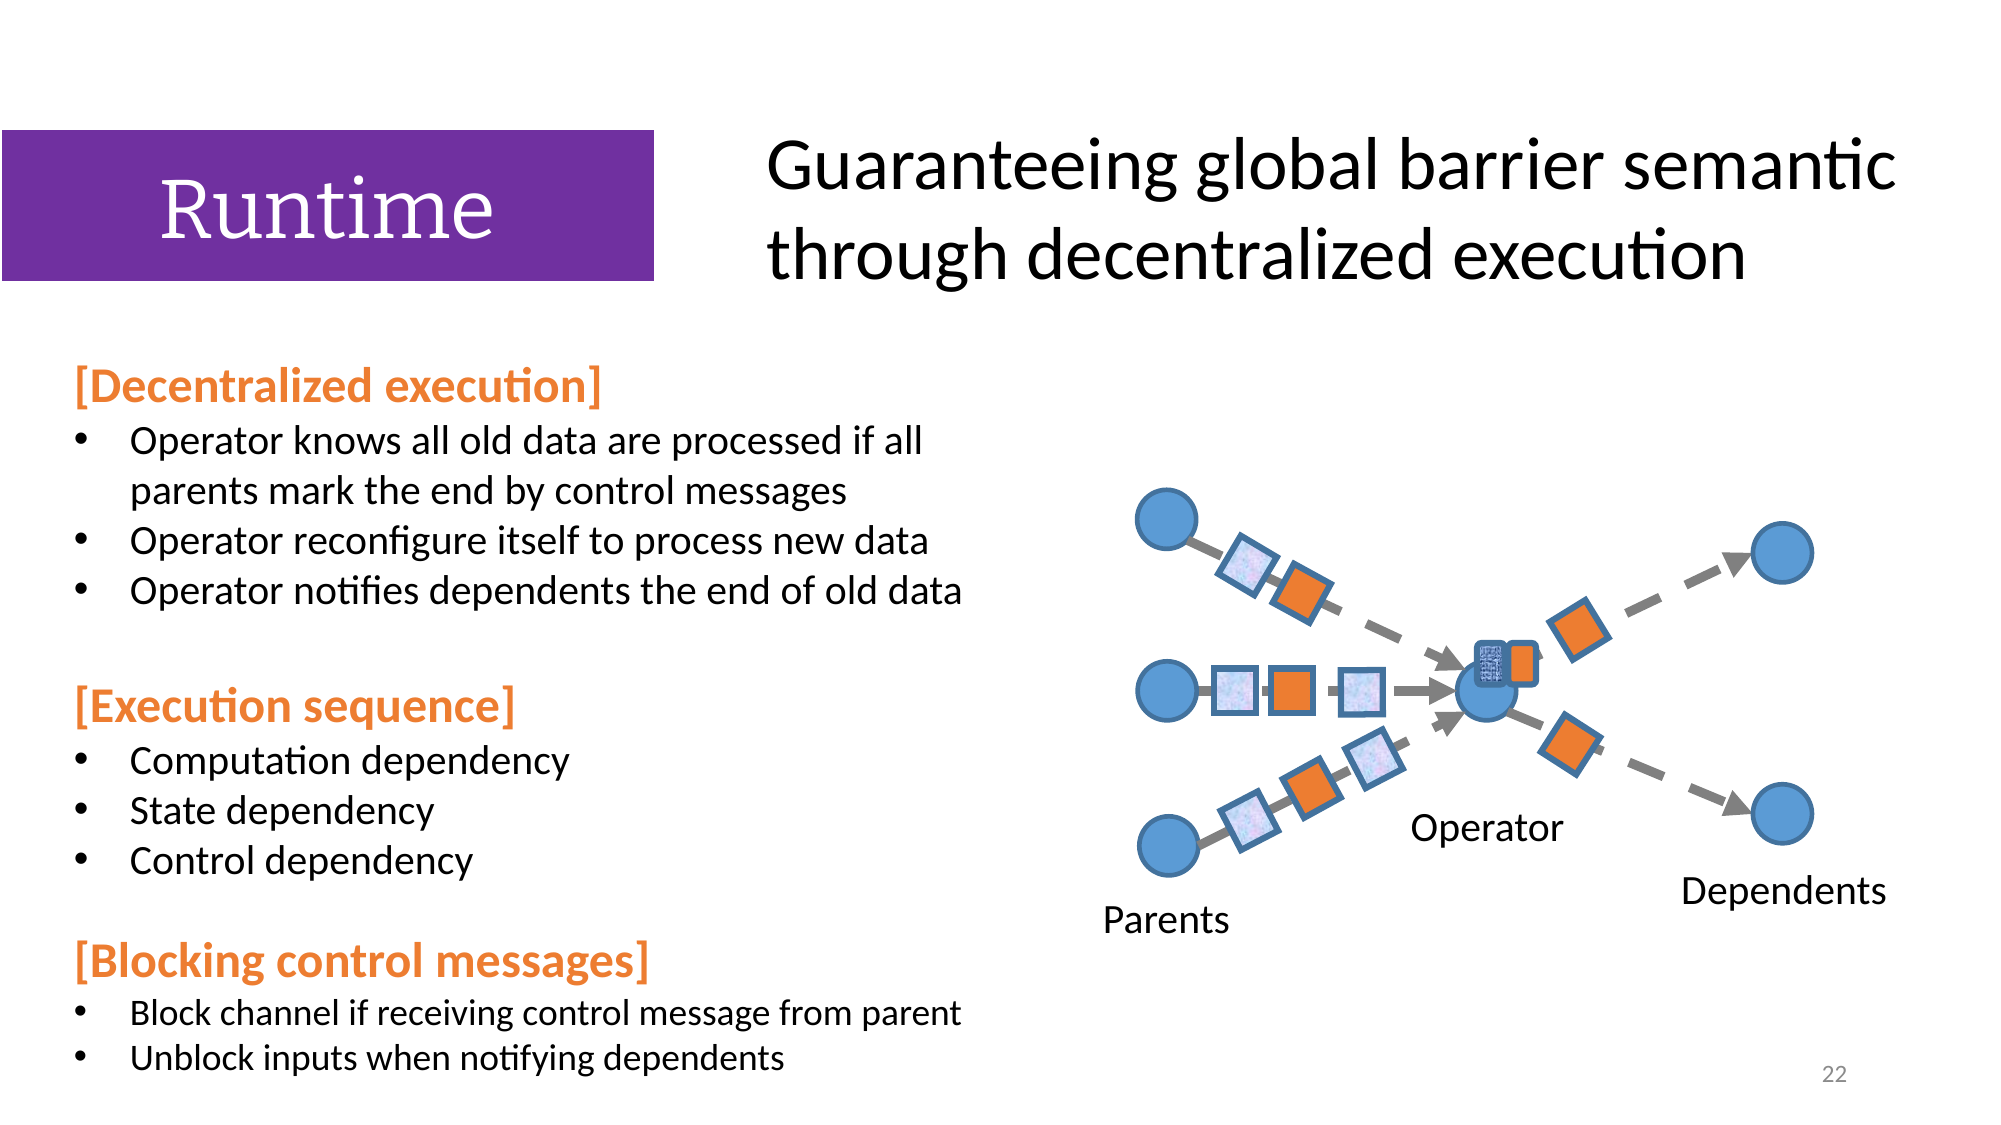

Guaranteeing global barrier semantic through decentralized execution
Runtime
[Decentralized execution]
Operator knows all old data are processed if all parents mark the end by control messages
Operator reconfigure itself to process new data
Operator notifies dependents the end of old data

[Execution sequence]
Computation dependency
State dependency
Control dependency

[Blocking control messages]
Block channel if receiving control message from parent
Unblock inputs when notifying dependents

Operator

Dependents
Parents
22